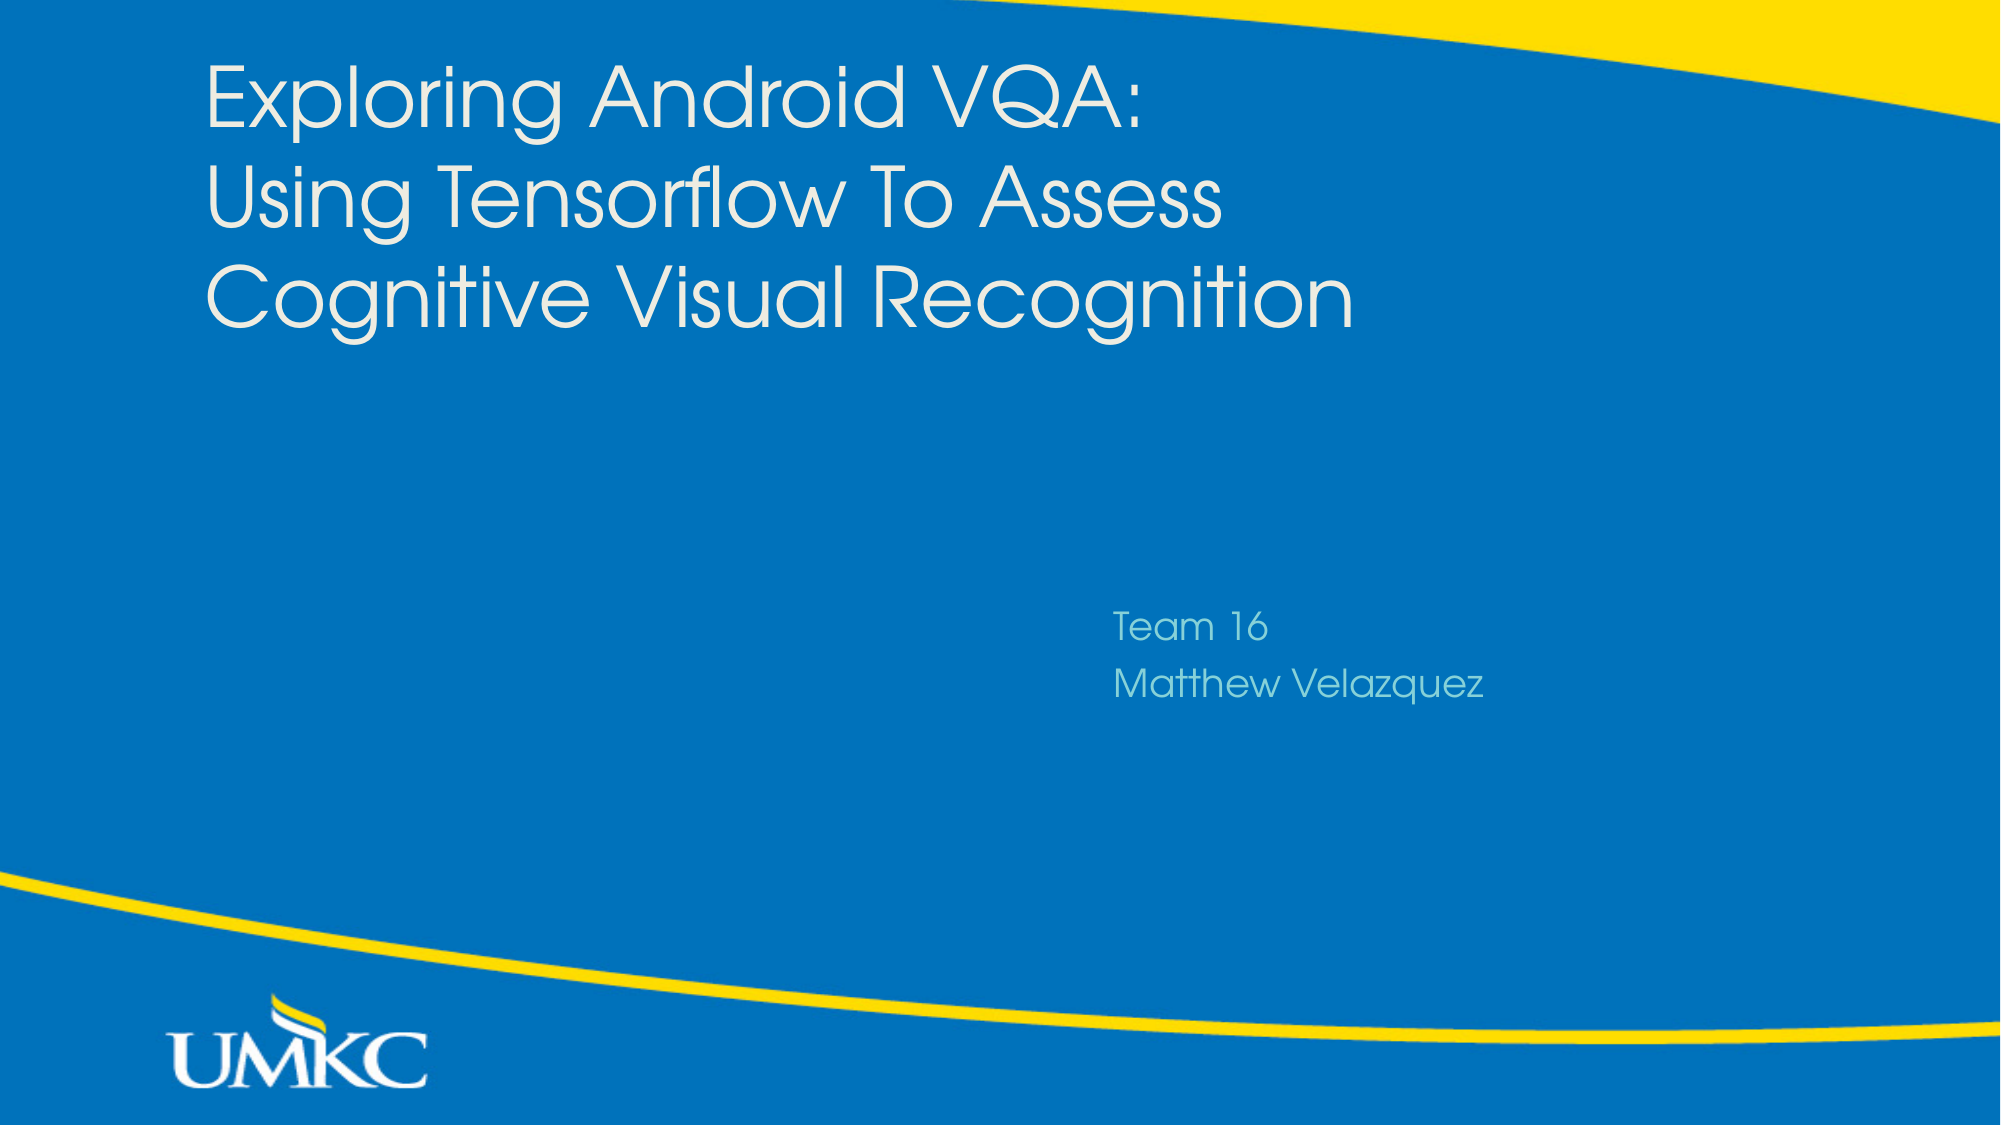

# Exploring Android VQA:
Using Tensorflow To Assess Cognitive Visual Recognition
Team 16
Matthew Velazquez